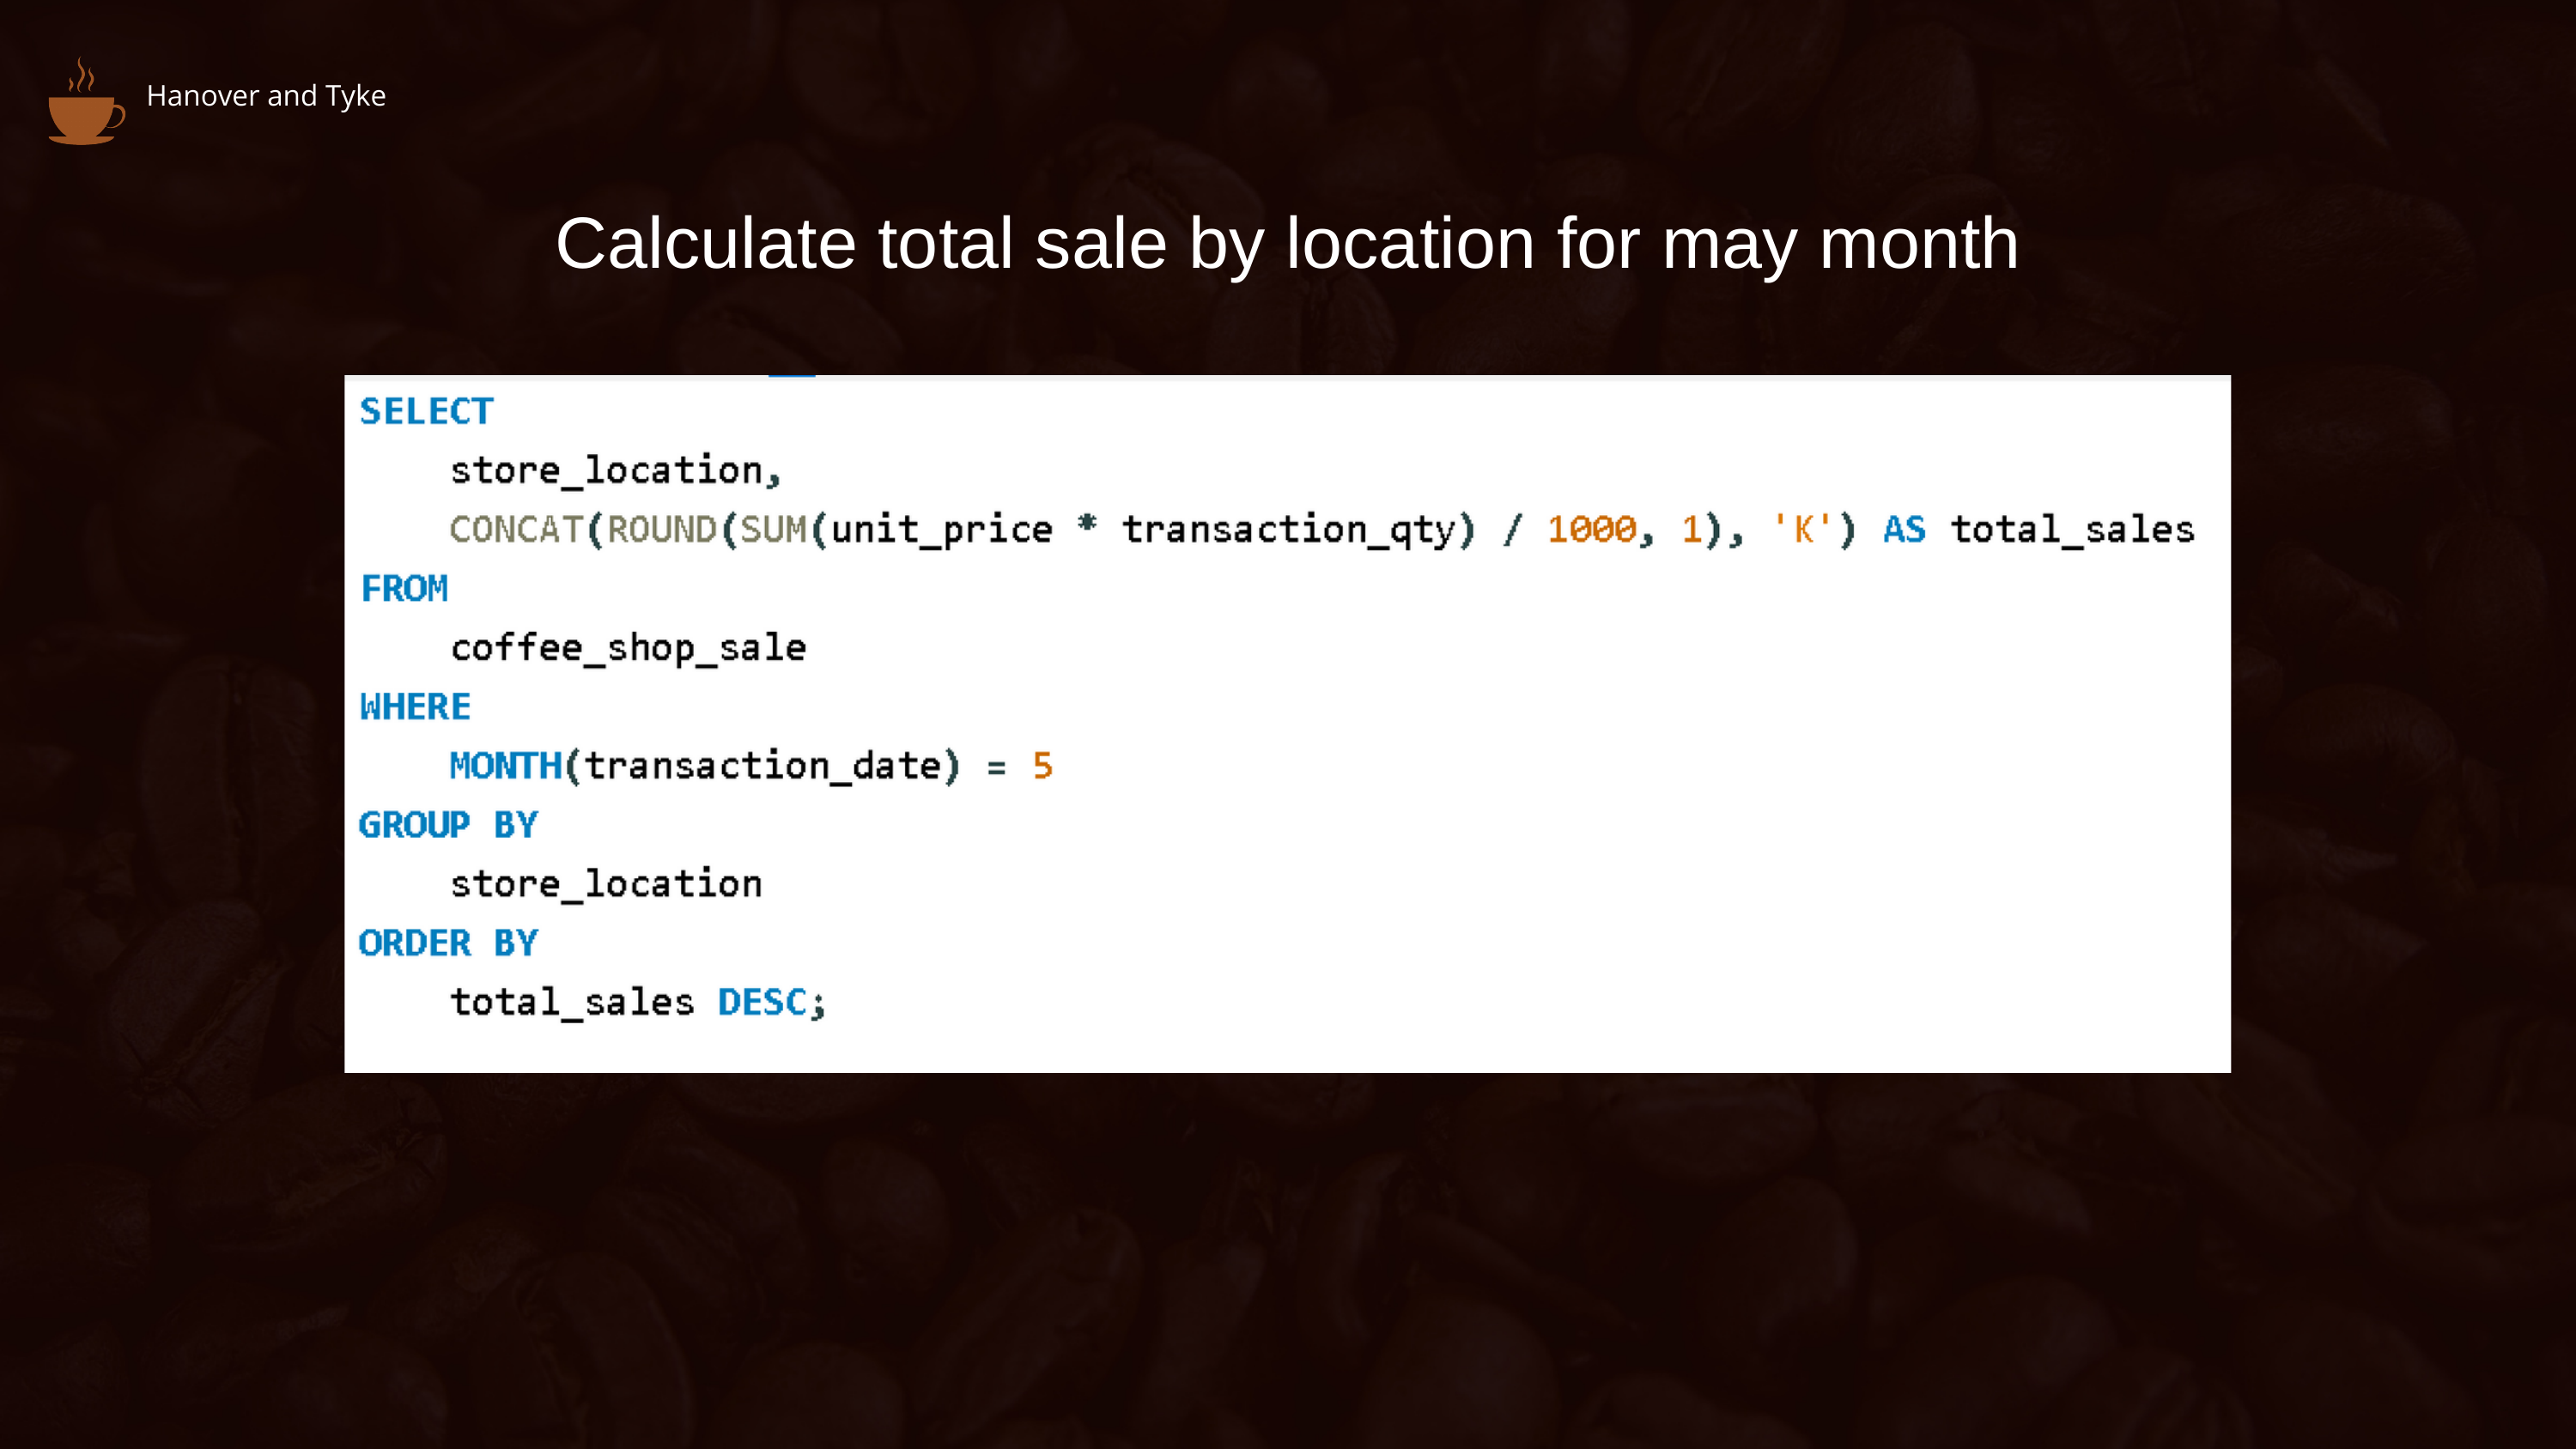

Hanover and Tyke
Calculate total sale by location for may month